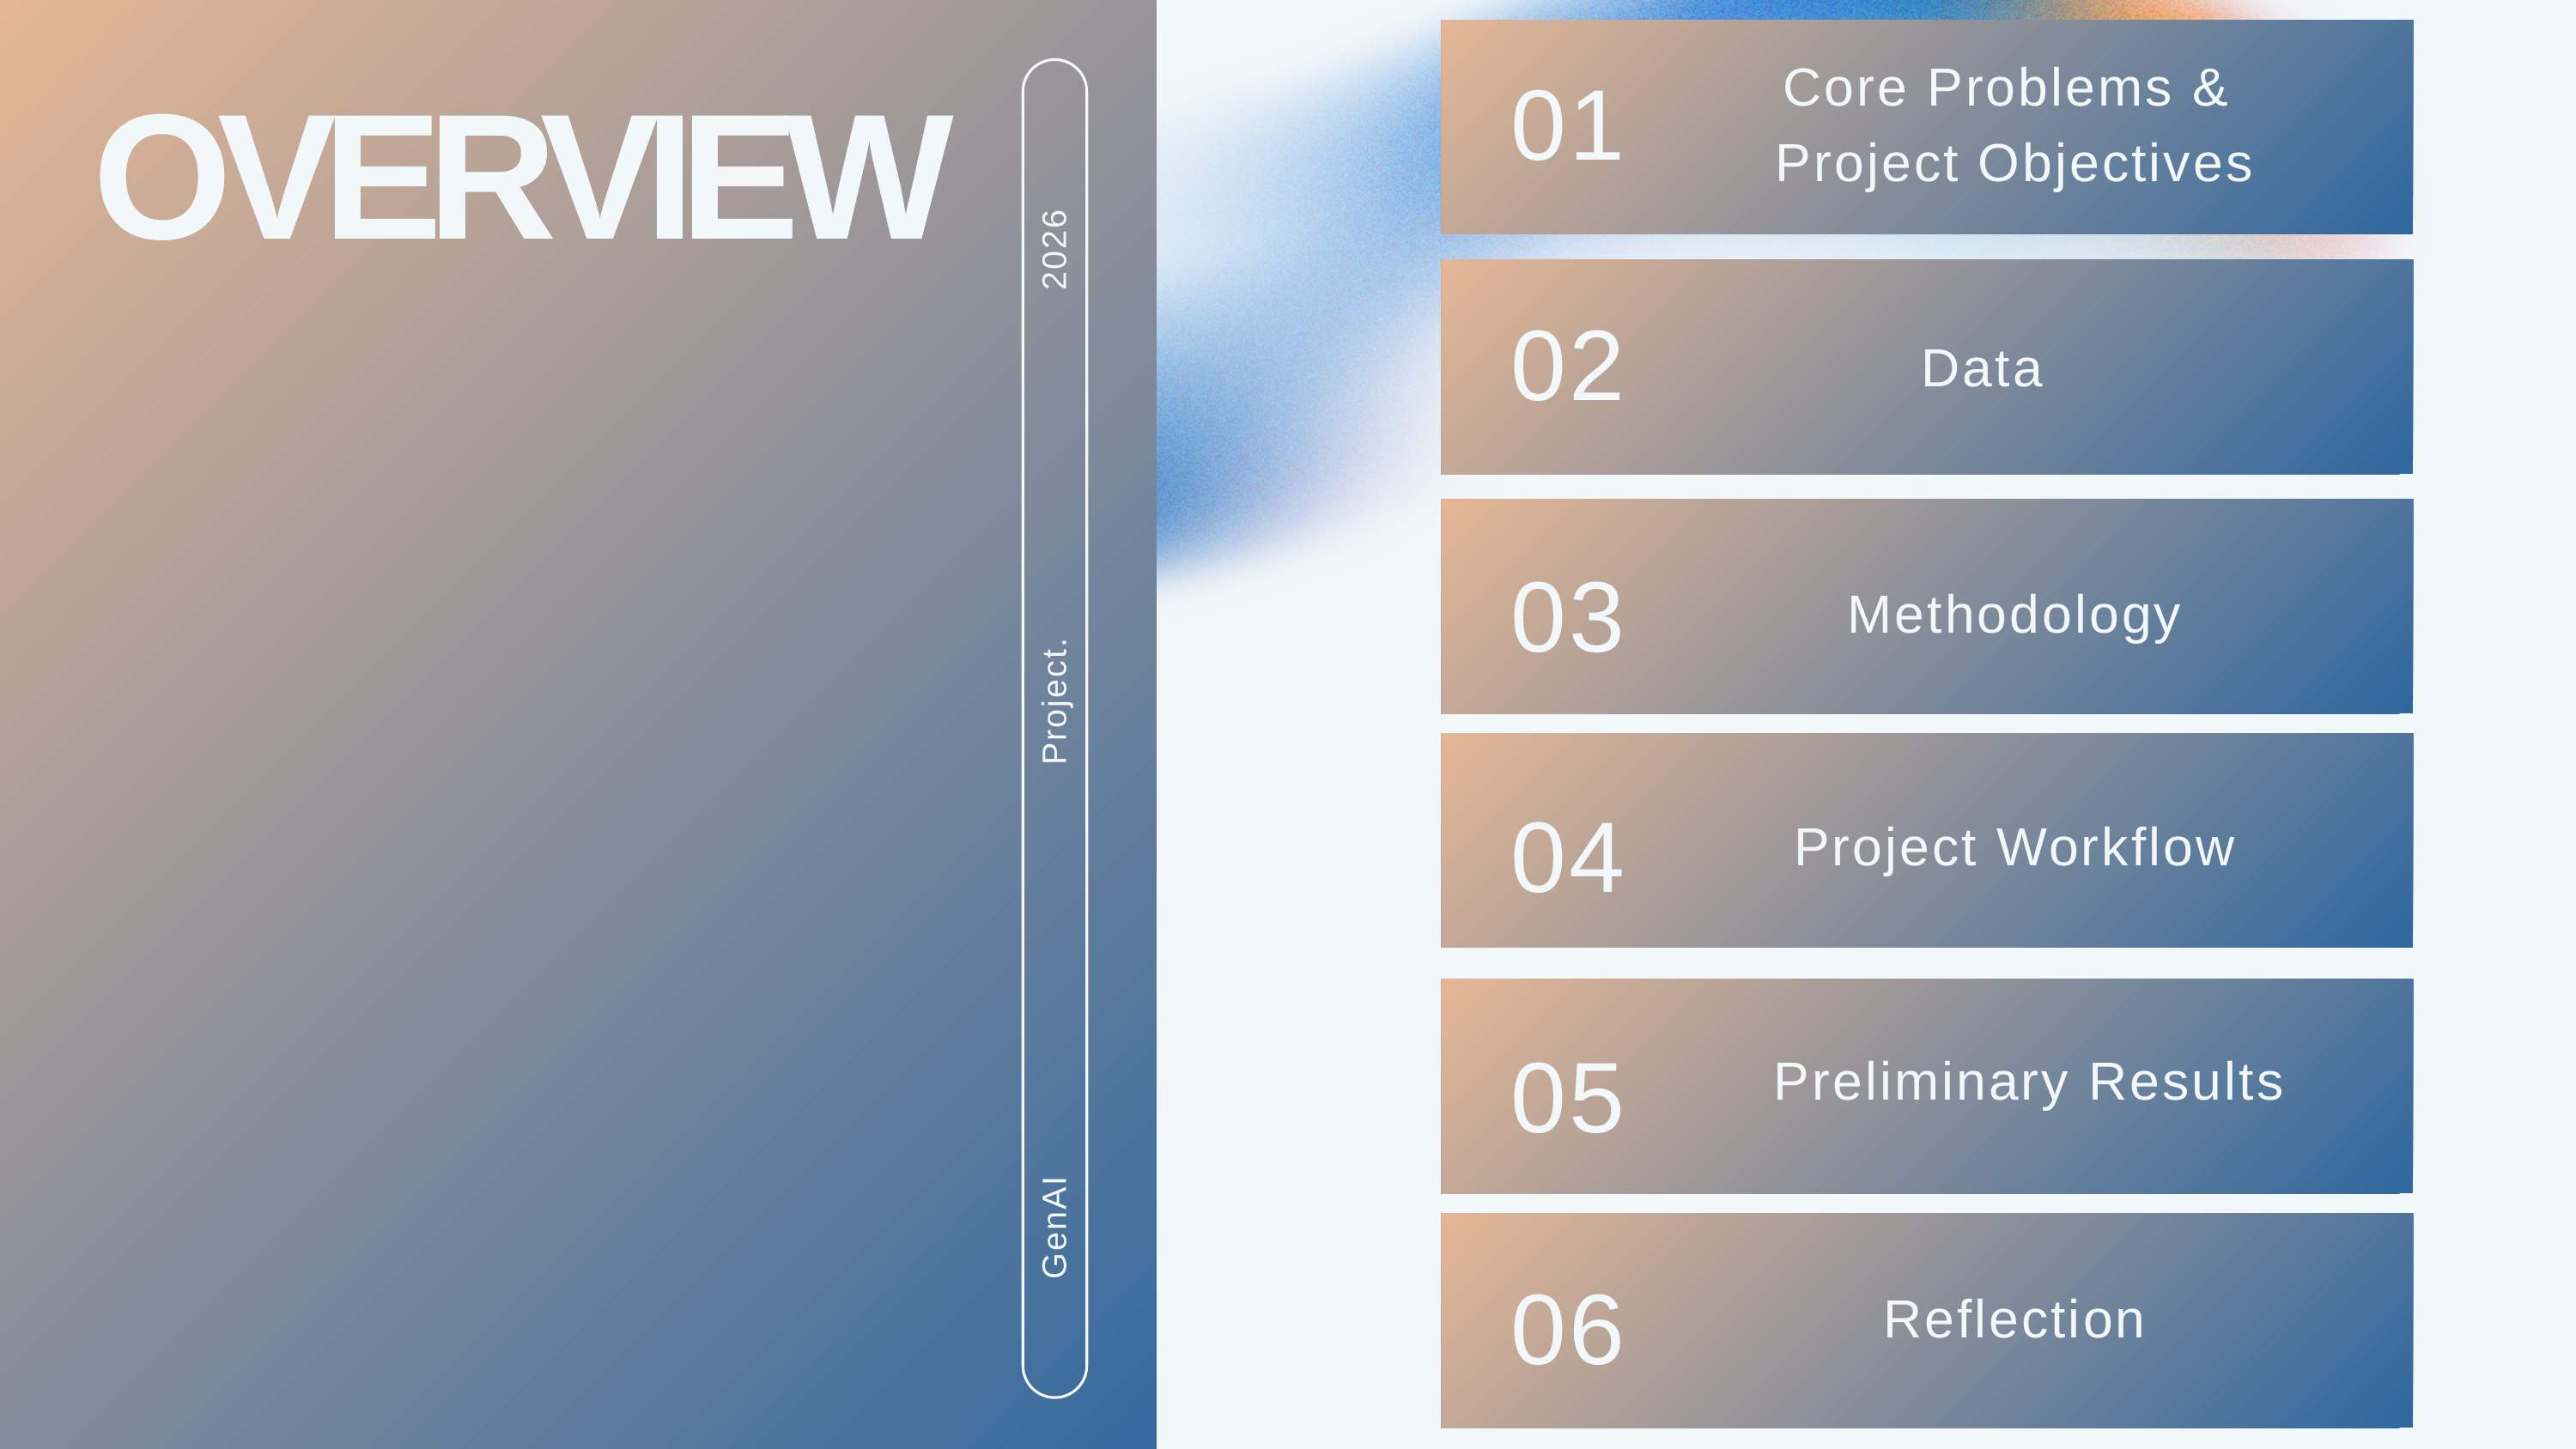

01
Core Problems &
Project Objectives

OVERVIEW

02
Data
2026

03
Methodology
03
Within the Streamlit web application
Project.

04
Project Workflow

05
Preliminary Results
GenAI

06
Reflection